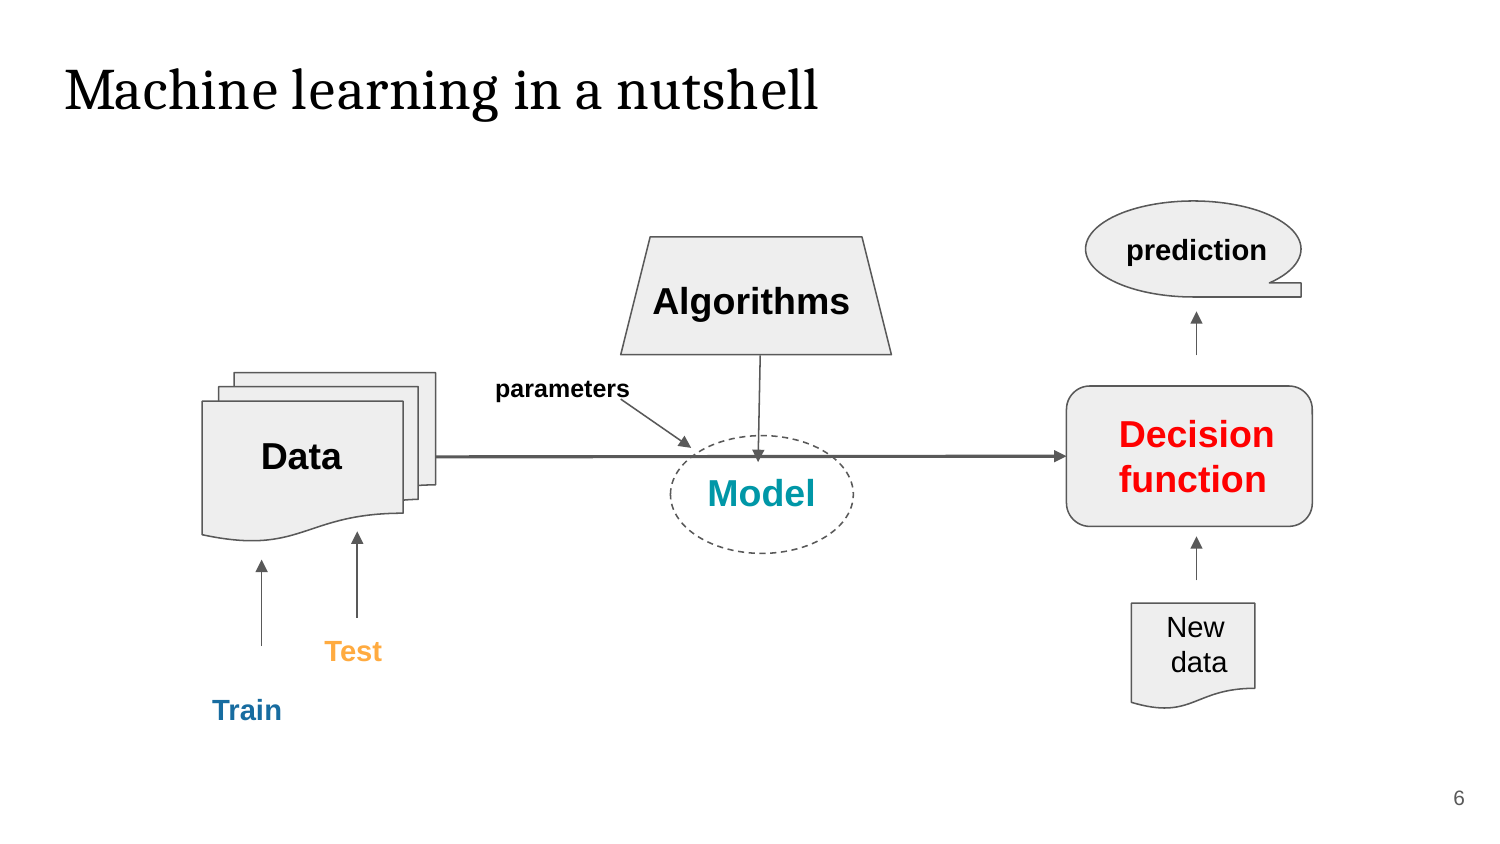

# Machine learning in a nutshell

prediction

Algorithms
parameters

Data

Decision
function

Model
New
data

Test
Train
6